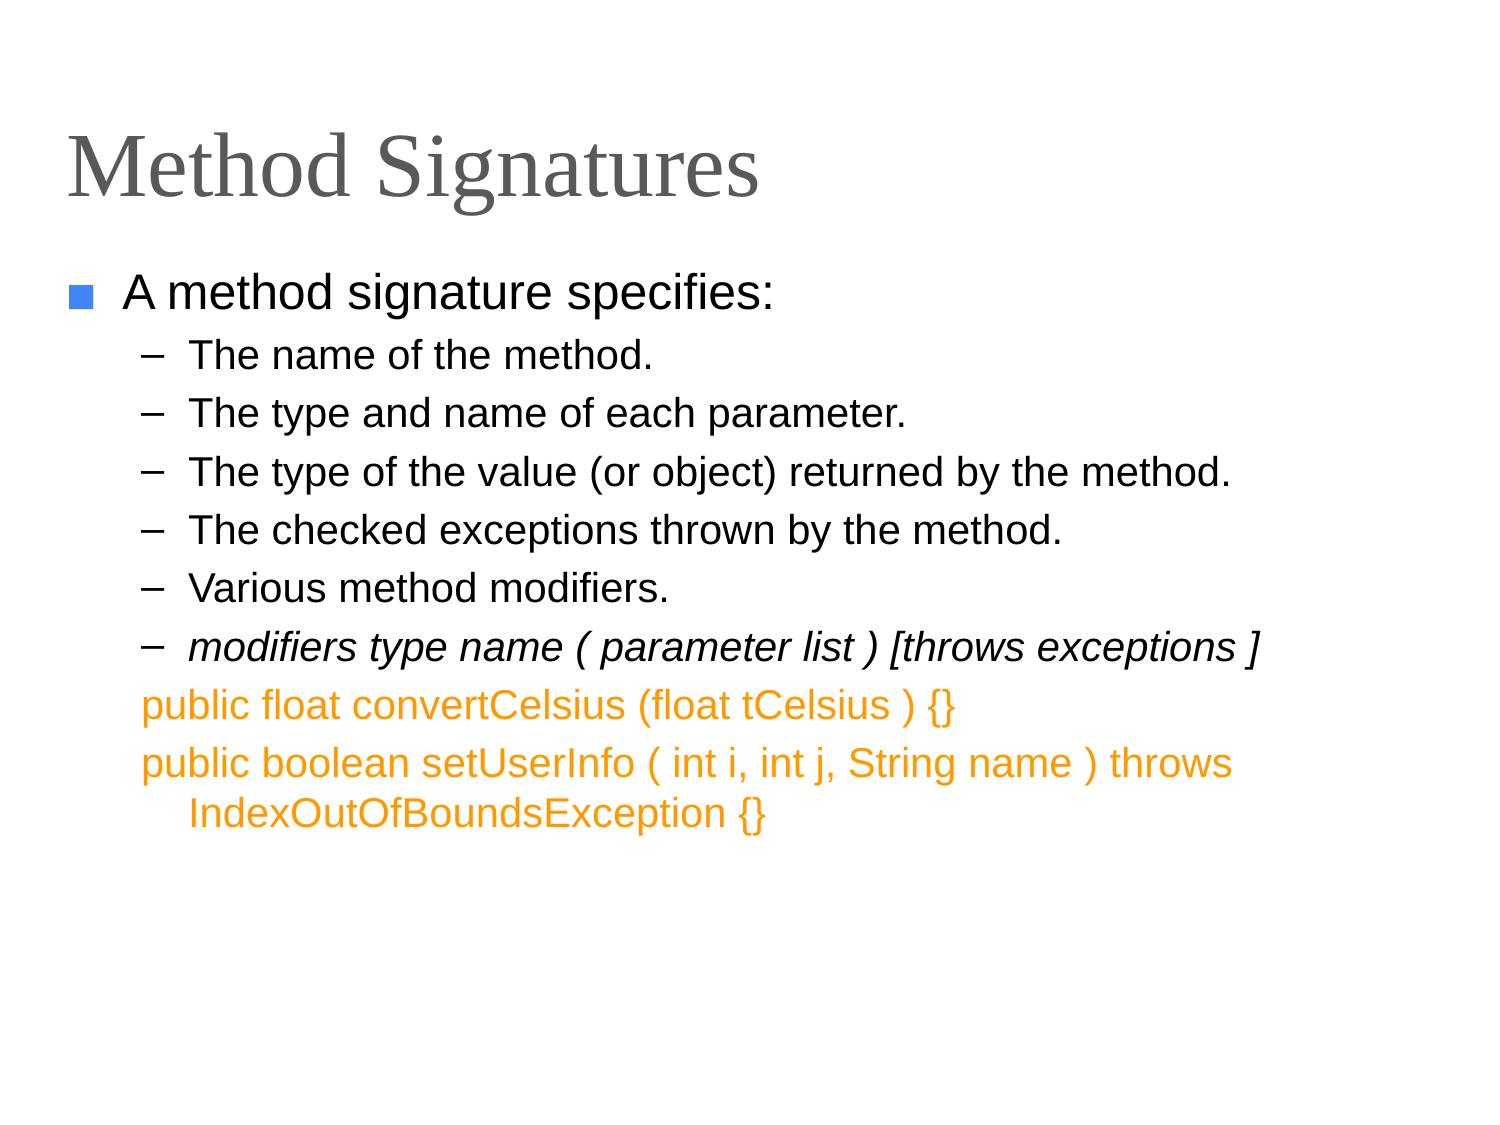

# Method Signatures
A method signature specifies:
The name of the method.
The type and name of each parameter.
The type of the value (or object) returned by the method.
The checked exceptions thrown by the method.
Various method modifiers.
modifiers type name ( parameter list ) [throws exceptions ]
public float convertCelsius (float tCelsius ) {}
public boolean setUserInfo ( int i, int j, String name ) throws IndexOutOfBoundsException {}